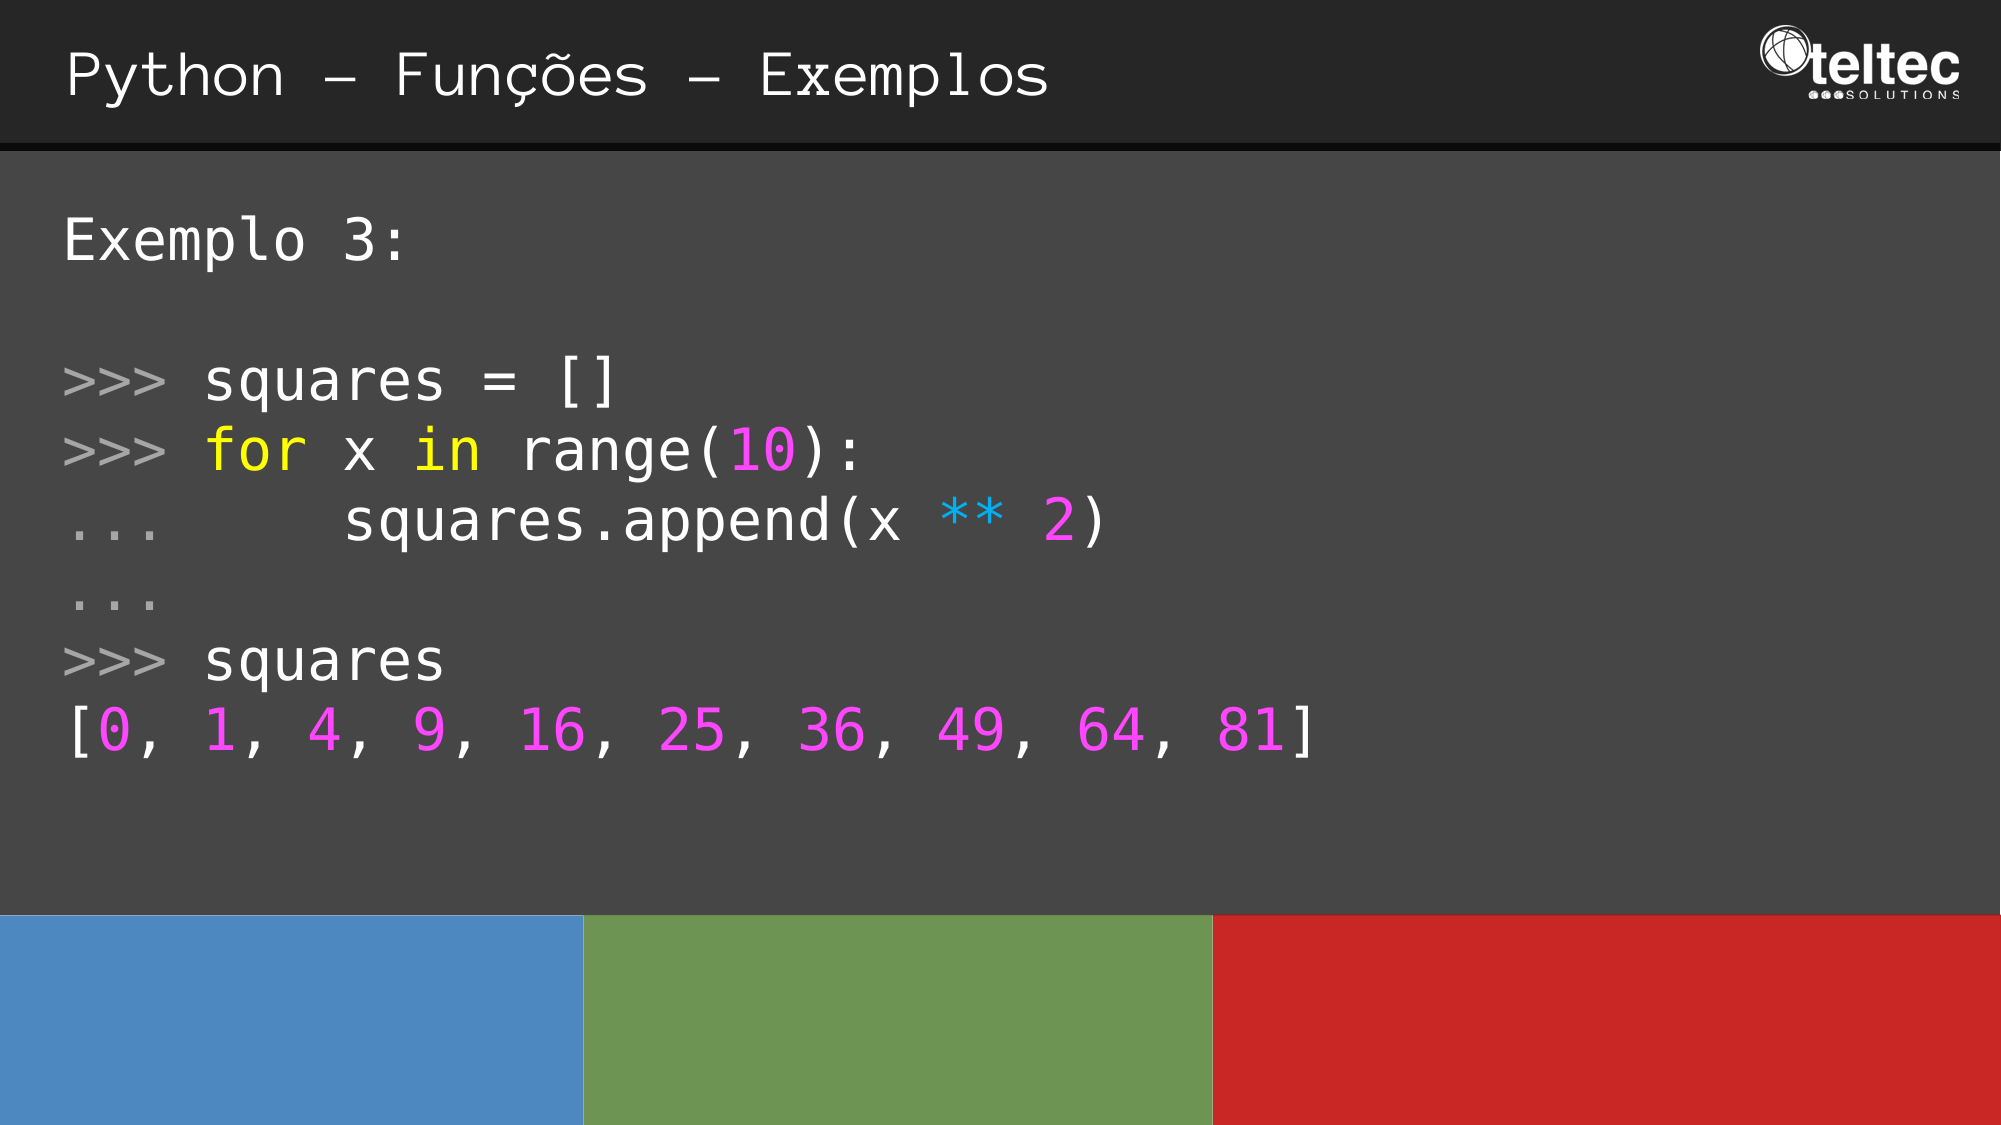

Python – Funções - Exemplos
Exemplo 3:

>>> squares = []
>>> for x in range(10):
...     squares.append(x ** 2)
...
>>> squares
[0, 1, 4, 9, 16, 25, 36, 49, 64, 81]